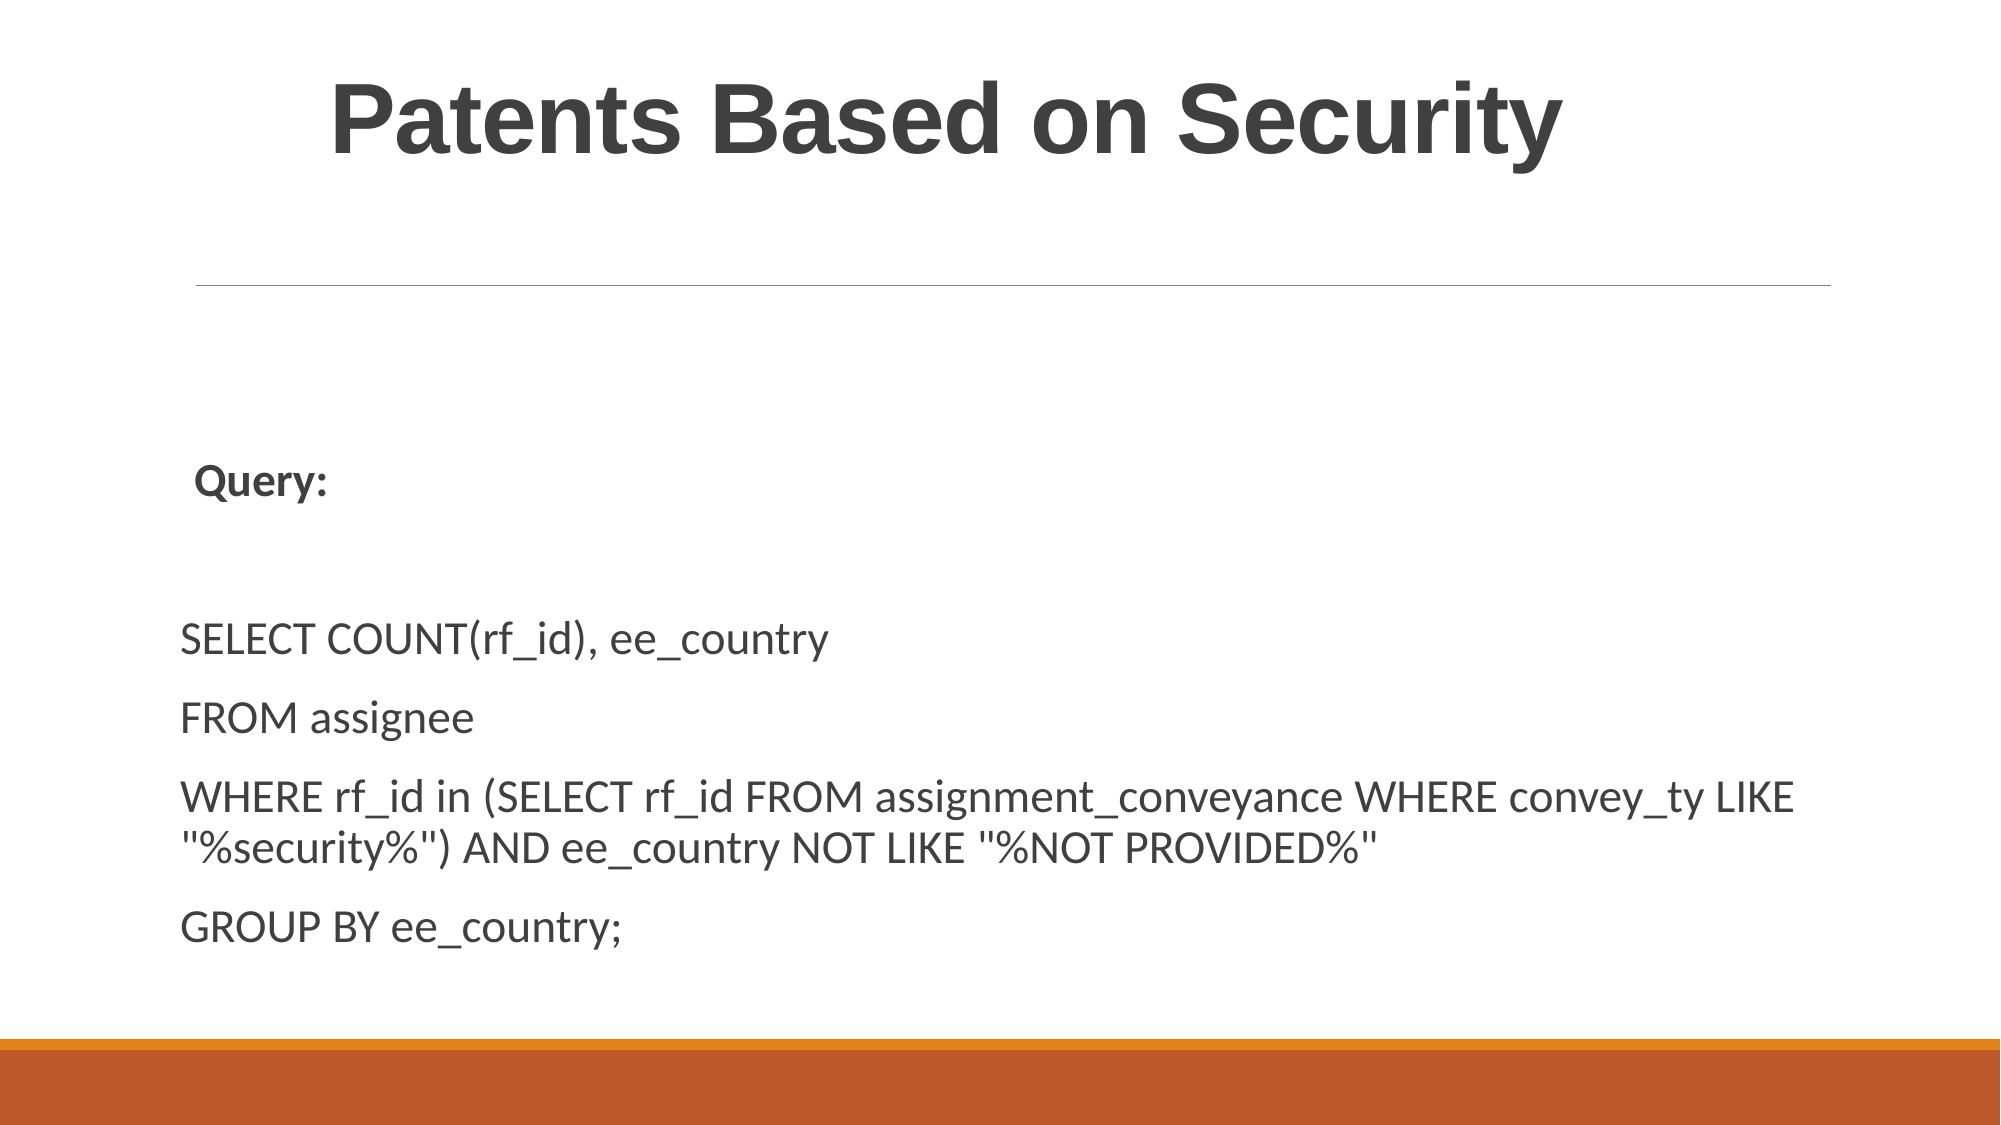

# Patents Based on Security

Query:

SELECT COUNT(rf_id), ee_country
FROM assignee
WHERE rf_id in (SELECT rf_id FROM assignment_conveyance WHERE convey_ty LIKE "%security%") AND ee_country NOT LIKE "%NOT PROVIDED%"
GROUP BY ee_country;